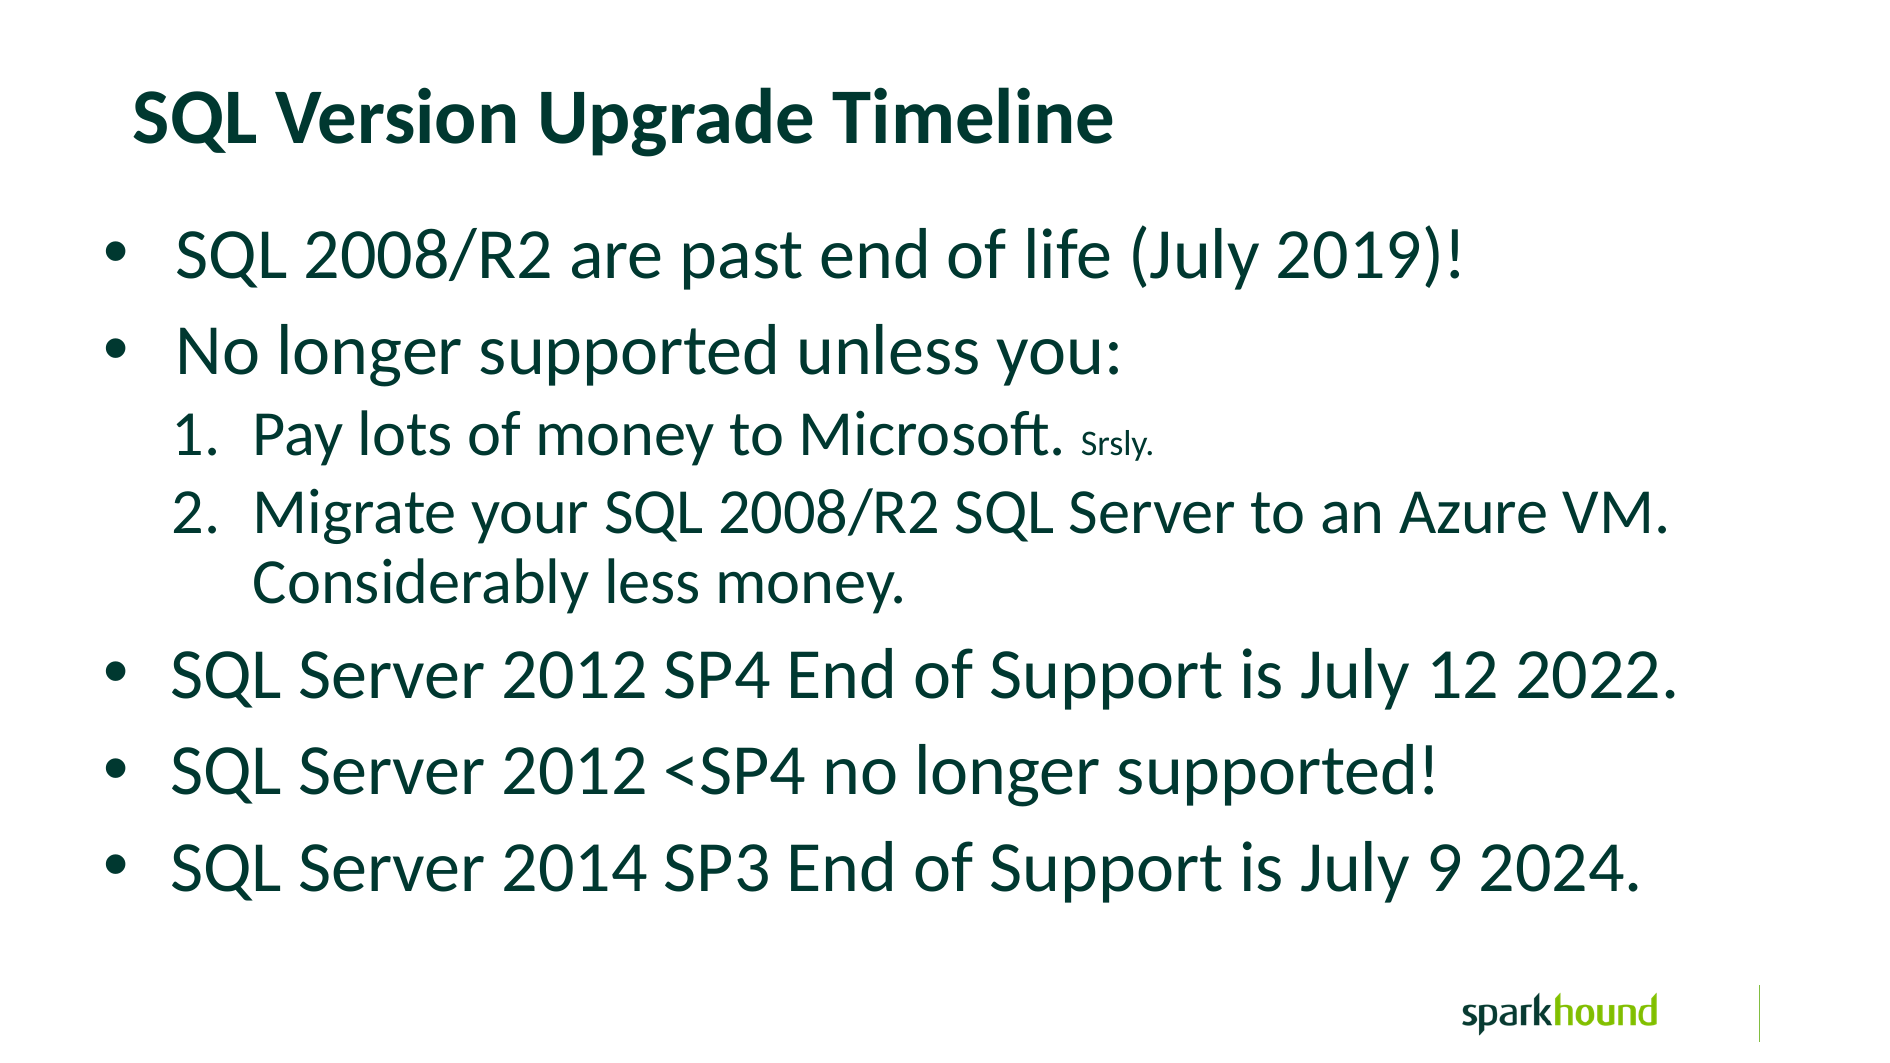

SQL Version Upgrade Timeline
SQL 2008/R2 are past end of life (July 2019)!
No longer supported unless you:
Pay lots of money to Microsoft. Srsly.
Migrate your SQL 2008/R2 SQL Server to an Azure VM. Considerably less money.
  SQL Server 2012 SP4 End of Support is July 12 2022.
  SQL Server 2012 <SP4 no longer supported!
  SQL Server 2014 SP3 End of Support is July 9 2024.